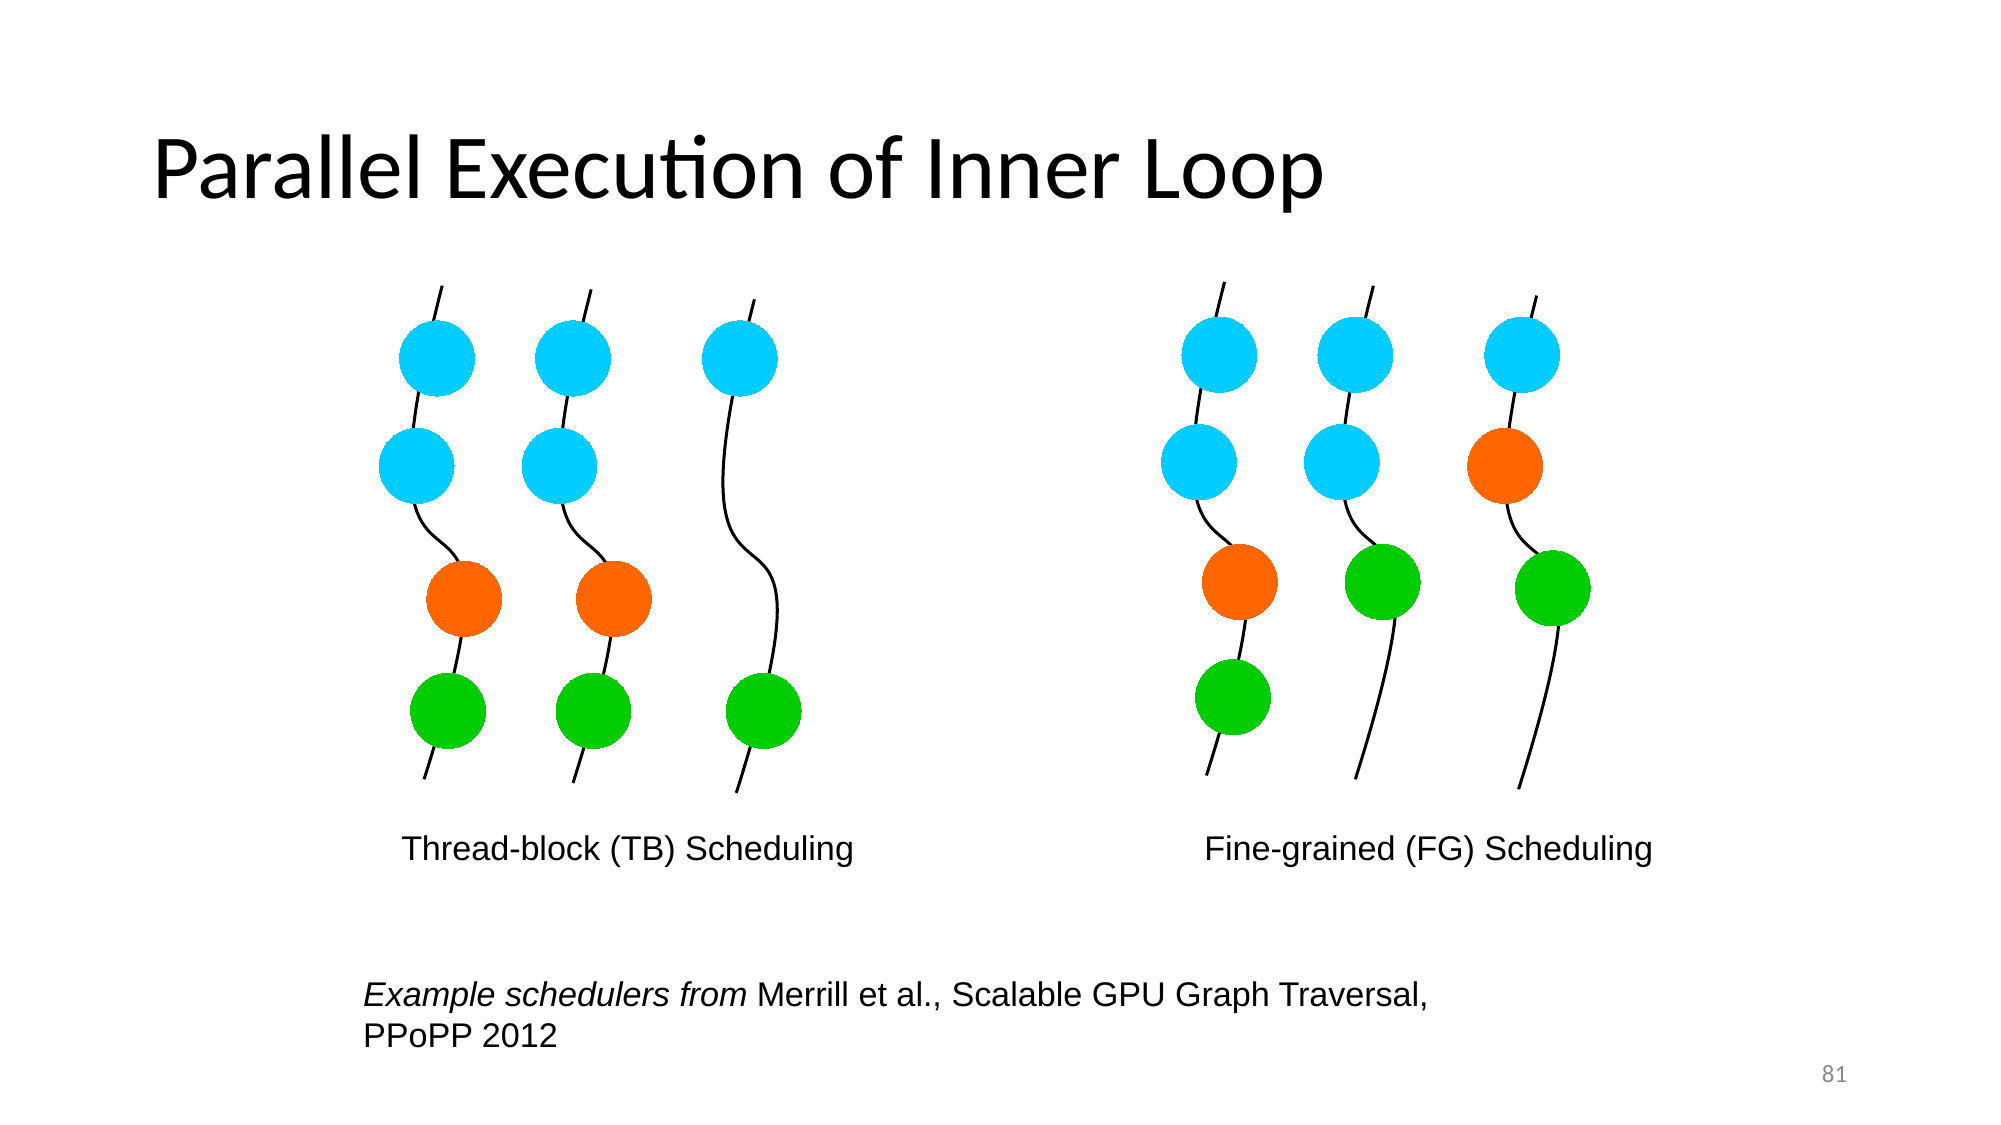

Parallel Execution of Inner Loop

Thread-block (TB) Scheduling
Fine-grained (FG) Scheduling
Example schedulers from Merrill et al., Scalable GPU Graph Traversal,
PPoPP 2012
81